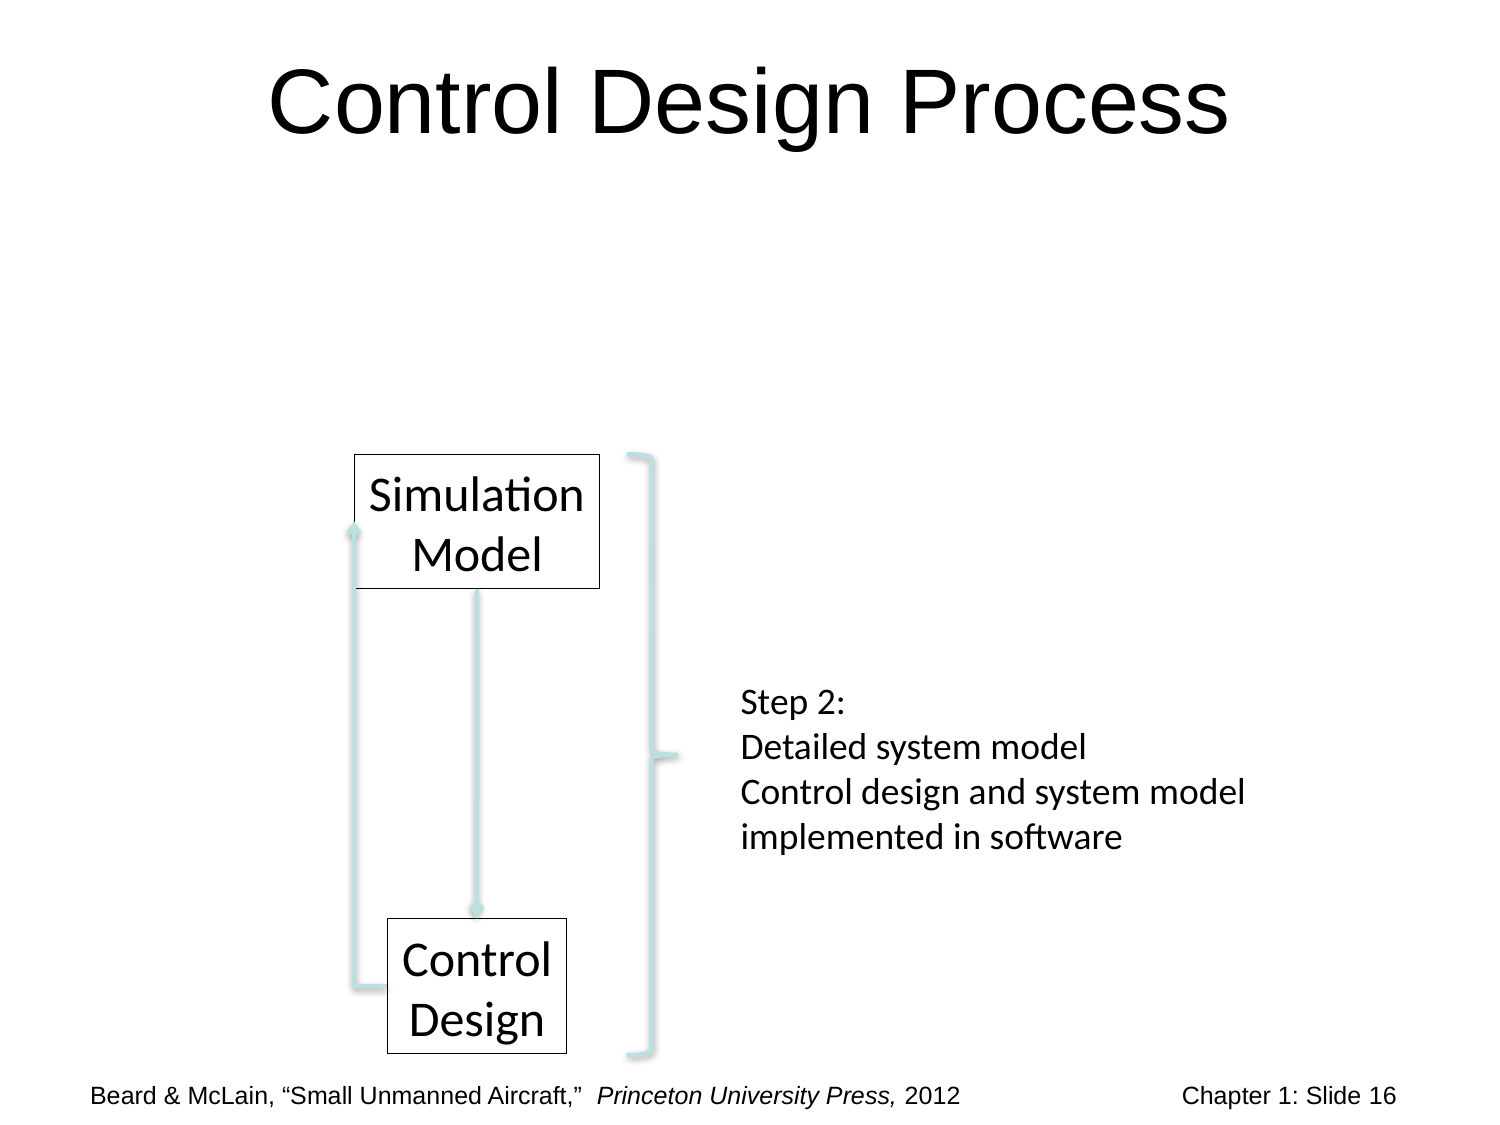

# Control Design Process
Simulation
Model

Step 2:
Detailed system model
Control design and system model
implemented in software
Control
Design